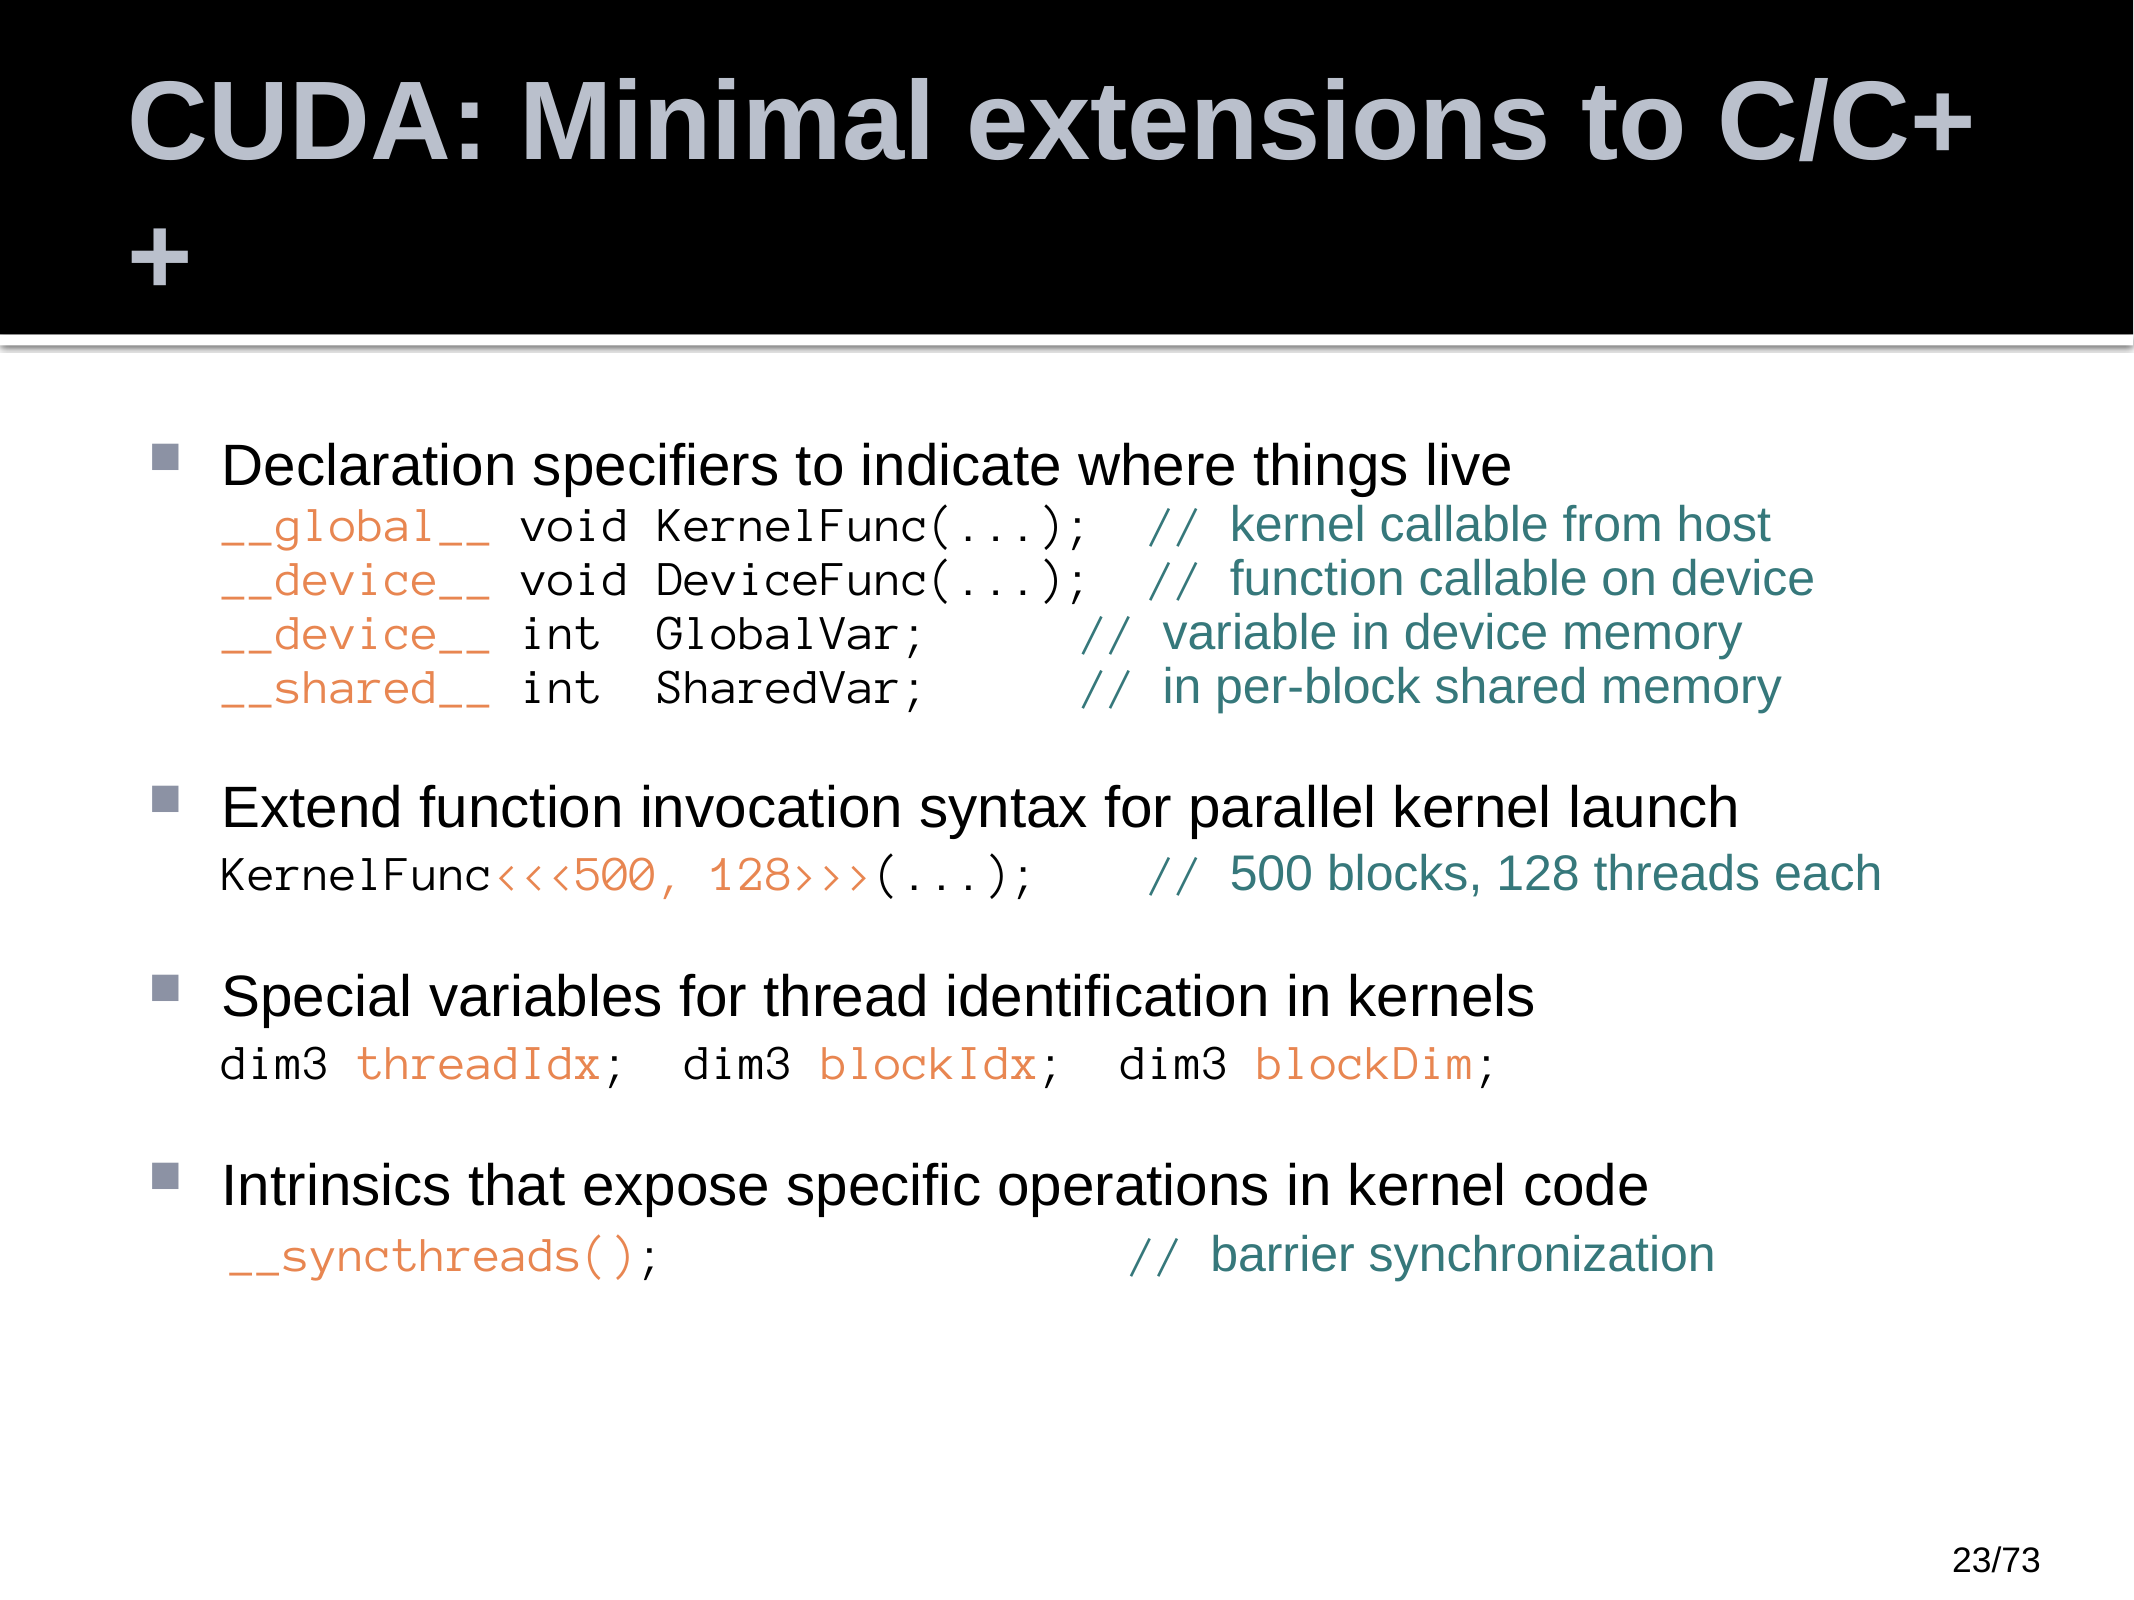

# CUDA: Minimal extensions to C/C++
Declaration specifiers to indicate where things live
	__global__ void KernelFunc(...);  // kernel callable from host
	__device__ void DeviceFunc(...);  // function callable on device
	__device__ int  GlobalVar;	    // variable in device memory
	__shared__ int  SharedVar;	    // in per-block shared memory

Extend function invocation syntax for parallel kernel launch
	KernelFunc<<<500, 128>>>(...);    // 500 blocks, 128 threads each

Special variables for thread identification in kernels
	dim3 threadIdx;  dim3 blockIdx;  dim3 blockDim;

Intrinsics that expose specific operations in kernel code
__syncthreads();                 // barrier synchronization